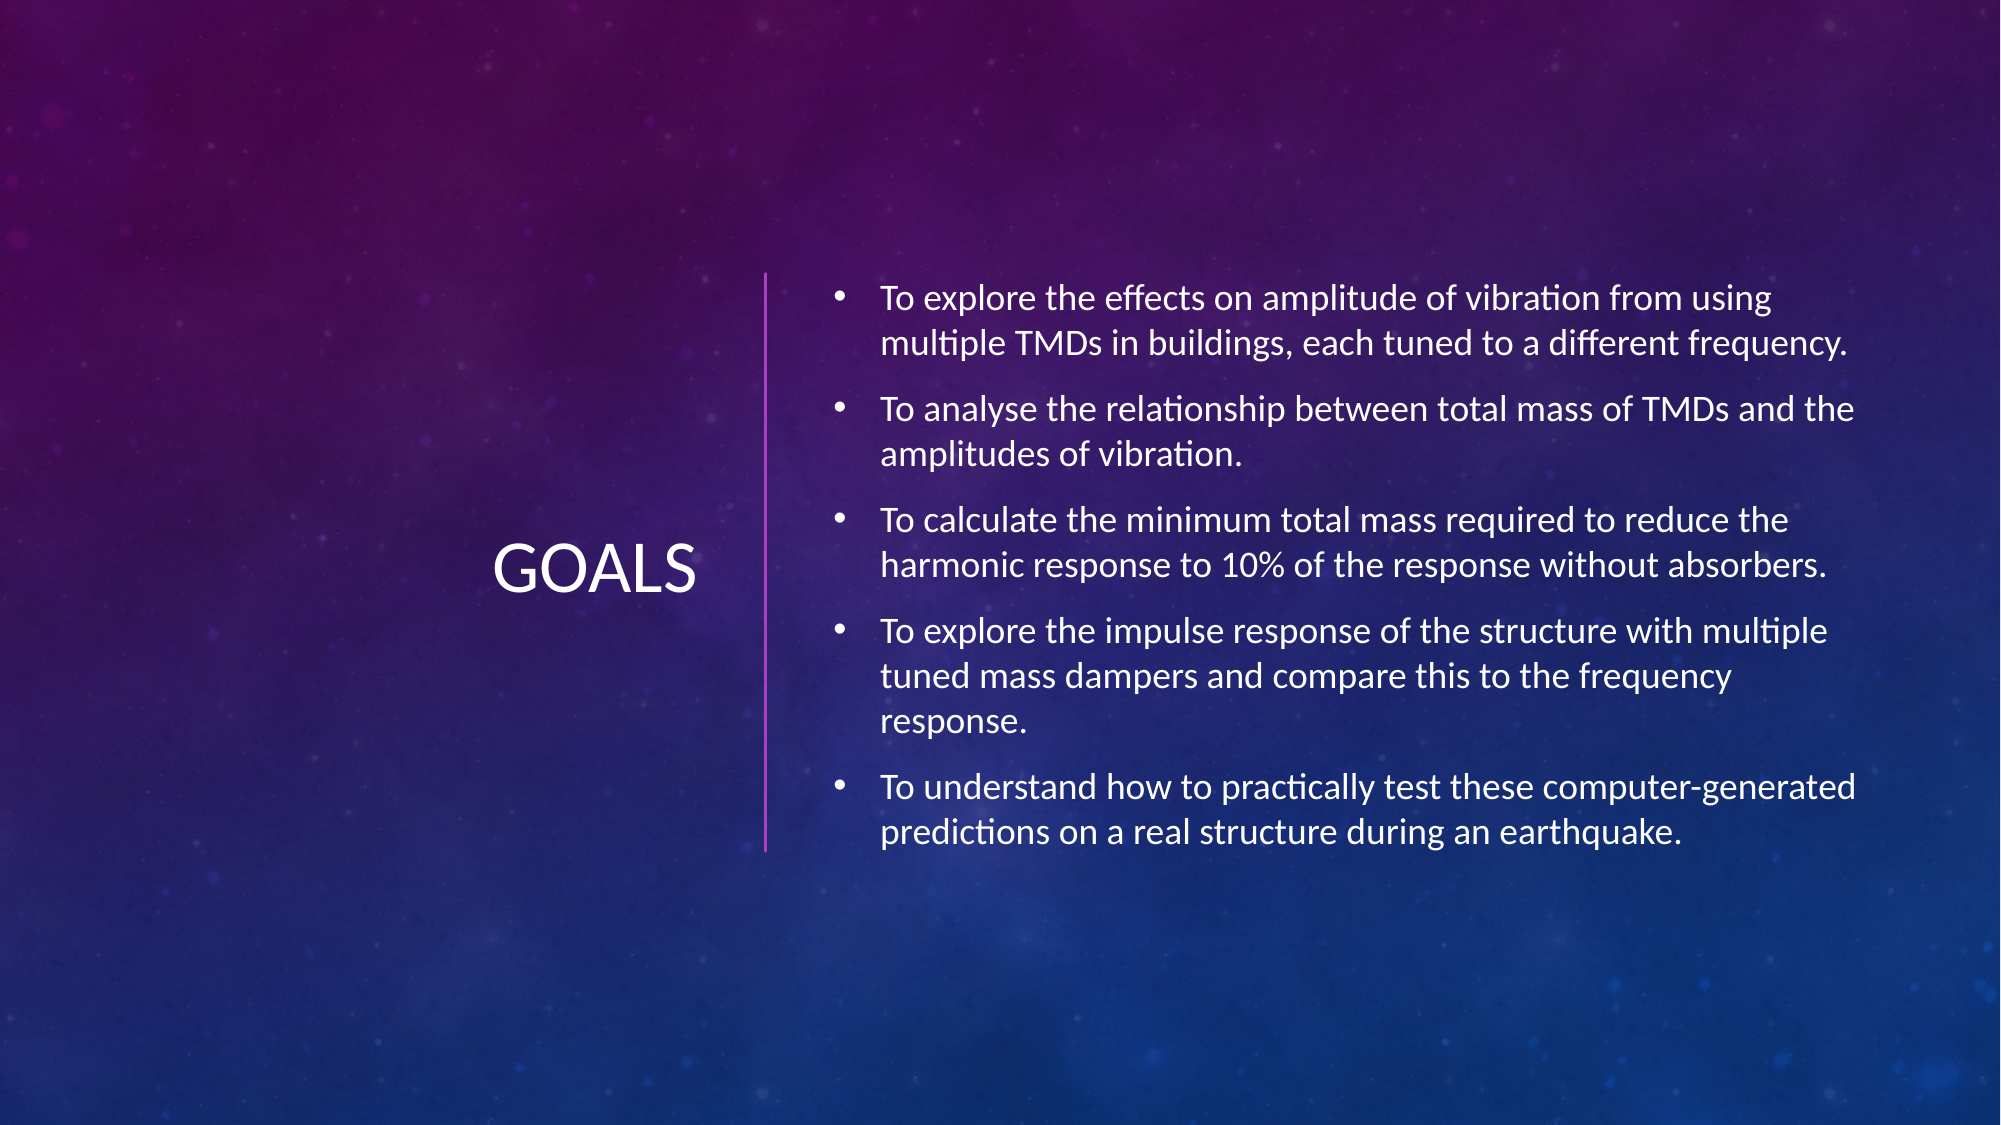

# Goals
To explore the effects on amplitude of vibration from using multiple TMDs in buildings, each tuned to a different frequency.
To analyse the relationship between total mass of TMDs and the amplitudes of vibration.
To calculate the minimum total mass required to reduce the harmonic response to 10% of the response without absorbers.
To explore the impulse response of the structure with multiple tuned mass dampers and compare this to the frequency response.
To understand how to practically test these computer-generated predictions on a real structure during an earthquake.